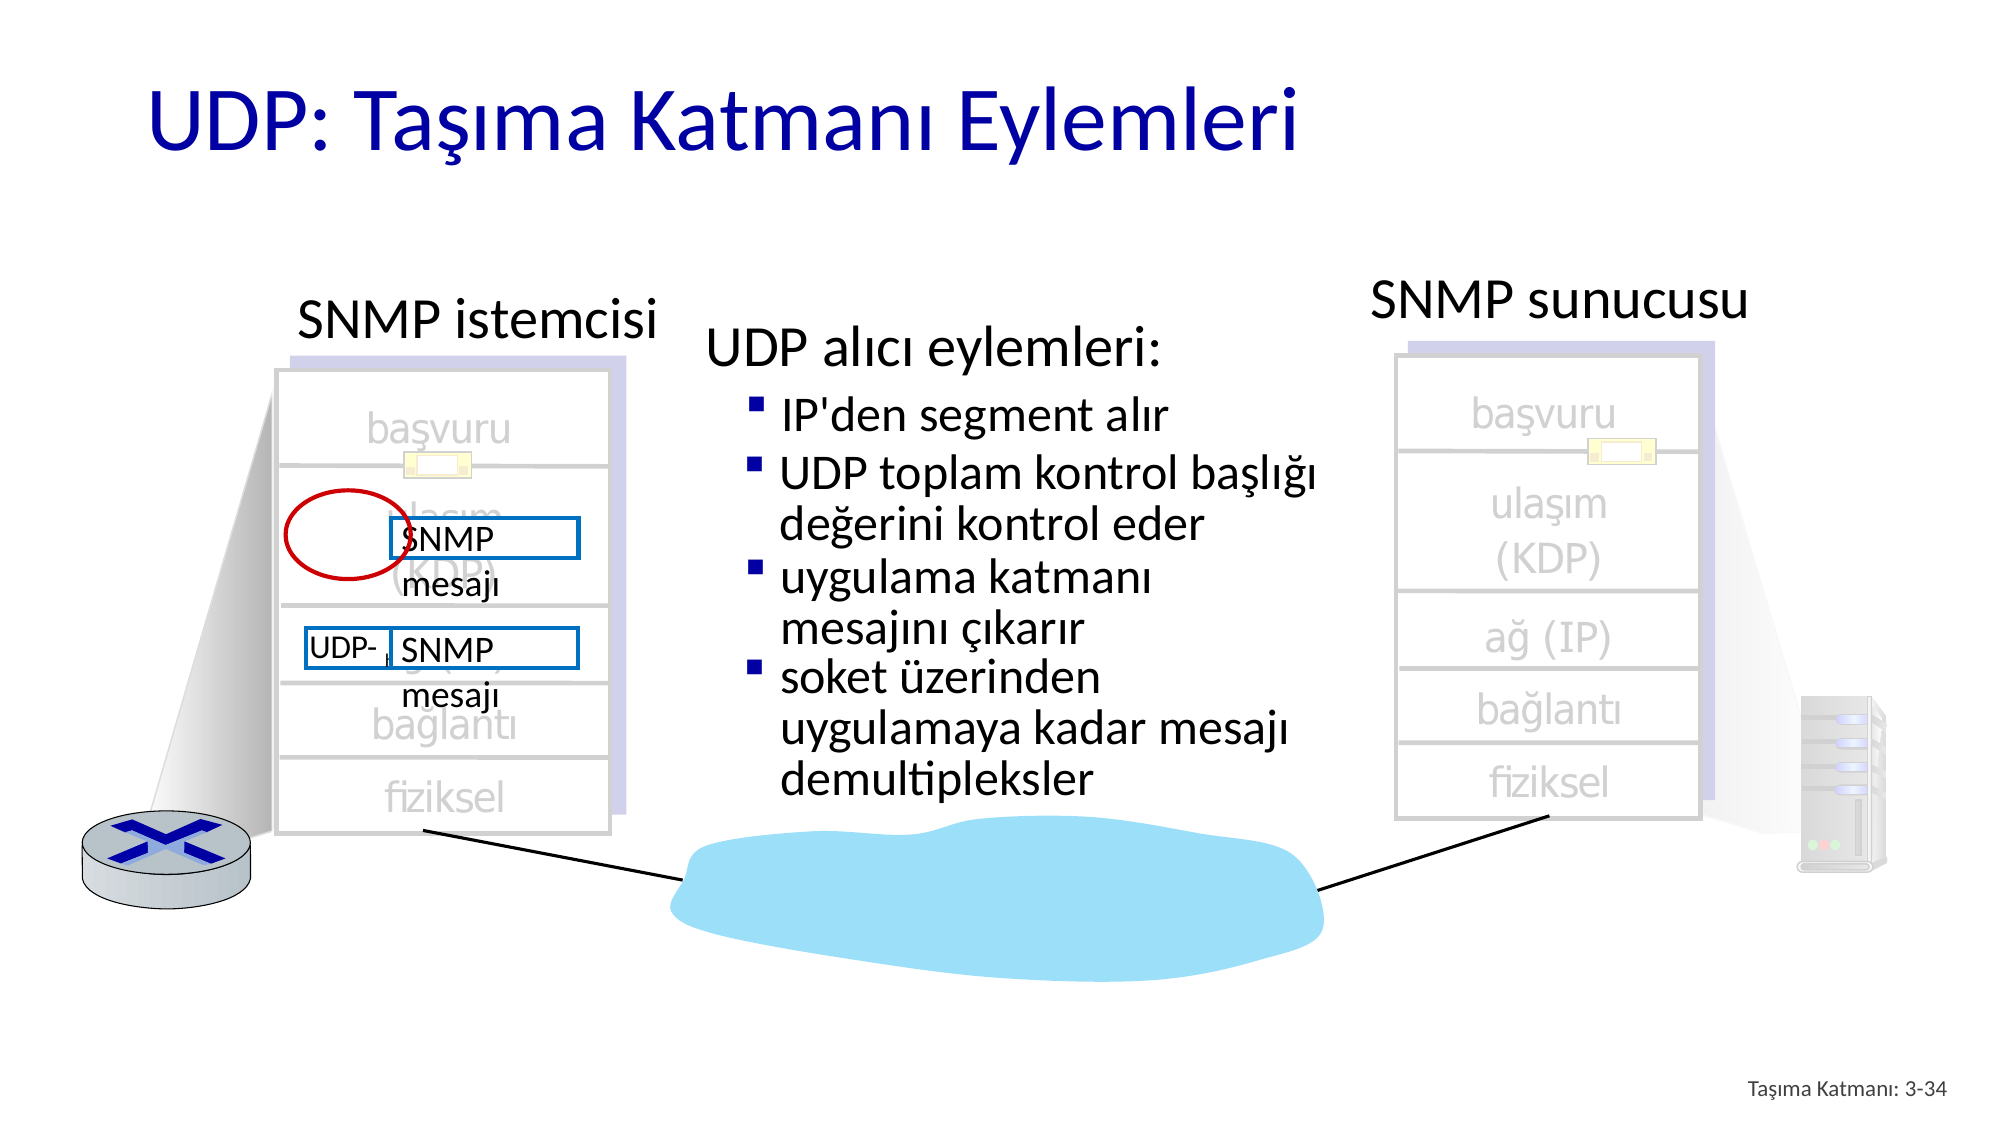

# UDP: Taşıma Katmanı Eylemleri
SNMP sunucusu
SNMP istemcisi
UDP alıcı eylemleri:

başvuru

ulaşım
(KDP)

ağ (IP)

bağlantı

fiziksel

başvuru

ulaşım
(KDP)

ağ (IP)

bağlantı

fiziksel

IP'den segment alır

UDP toplam kontrol başlığı değerini kontrol eder

SNMP mesajı

uygulama katmanı mesajını çıkarır
SNMP mesajı

UDP- h

soket üzerinden uygulamaya kadar mesajı demultipleksler

Taşıma Katmanı: 3-34